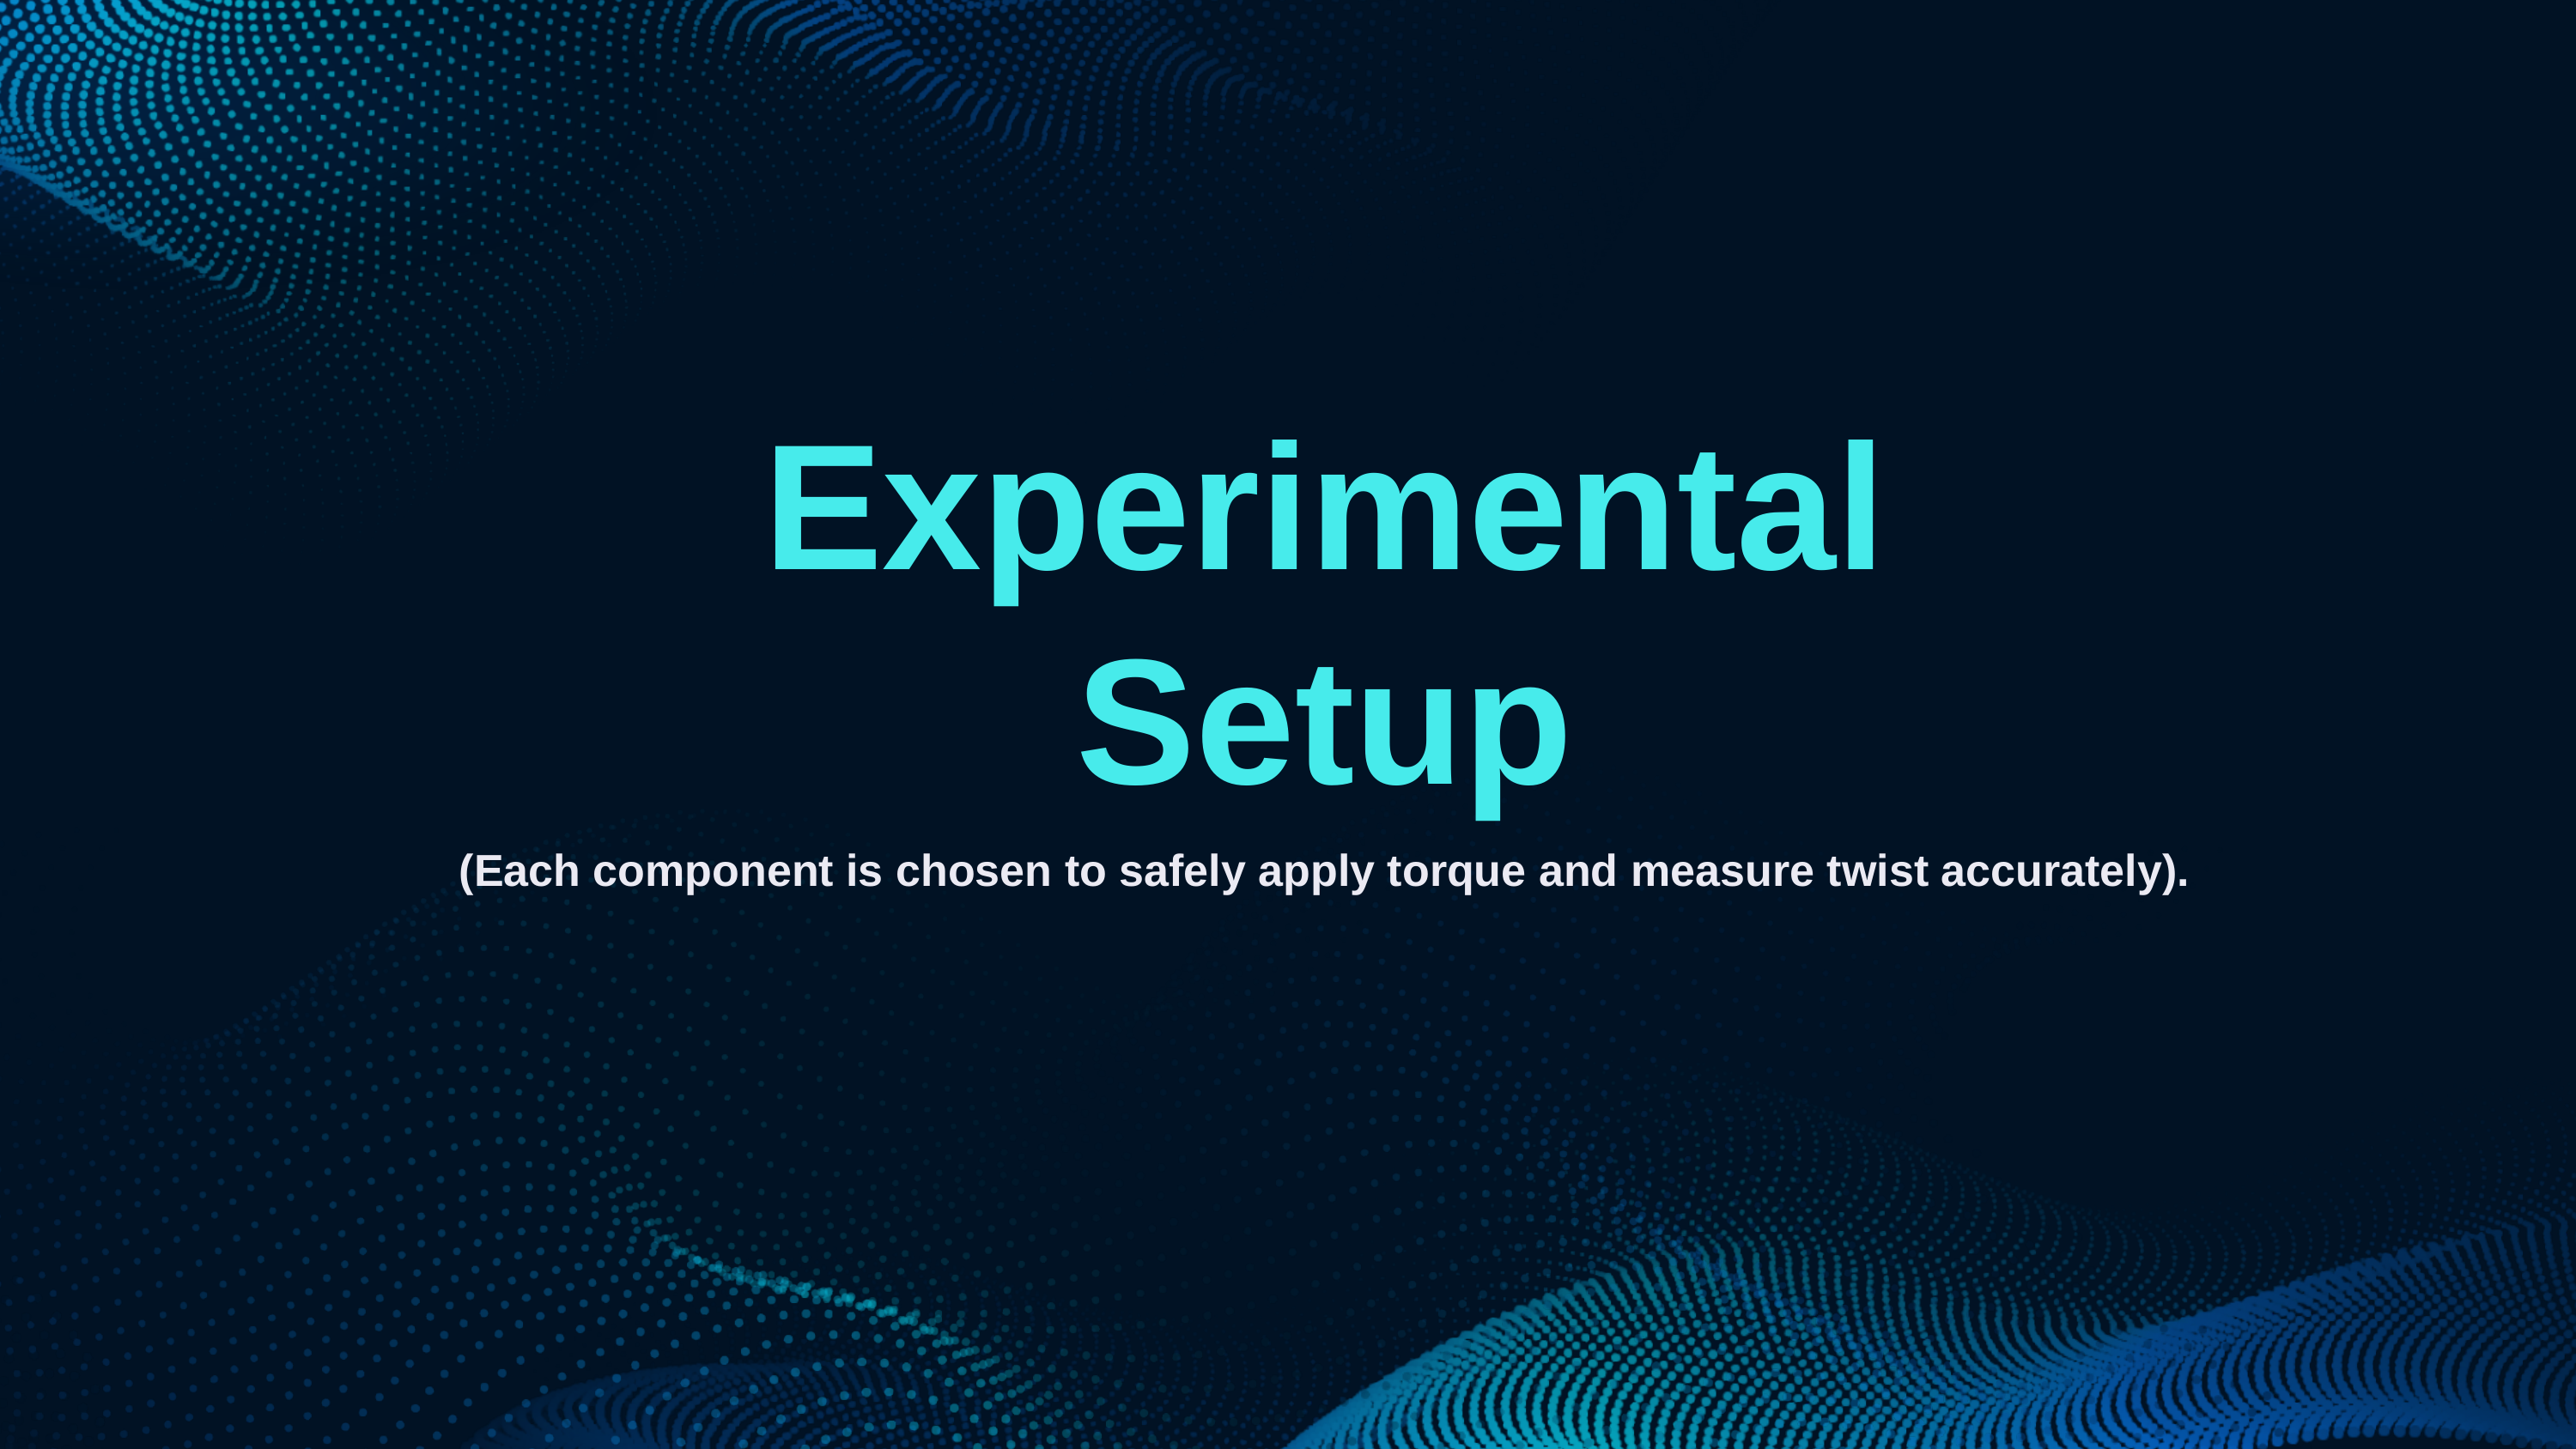

Experimental Setup

(Each component is chosen to safely apply torque and measure twist accurately).